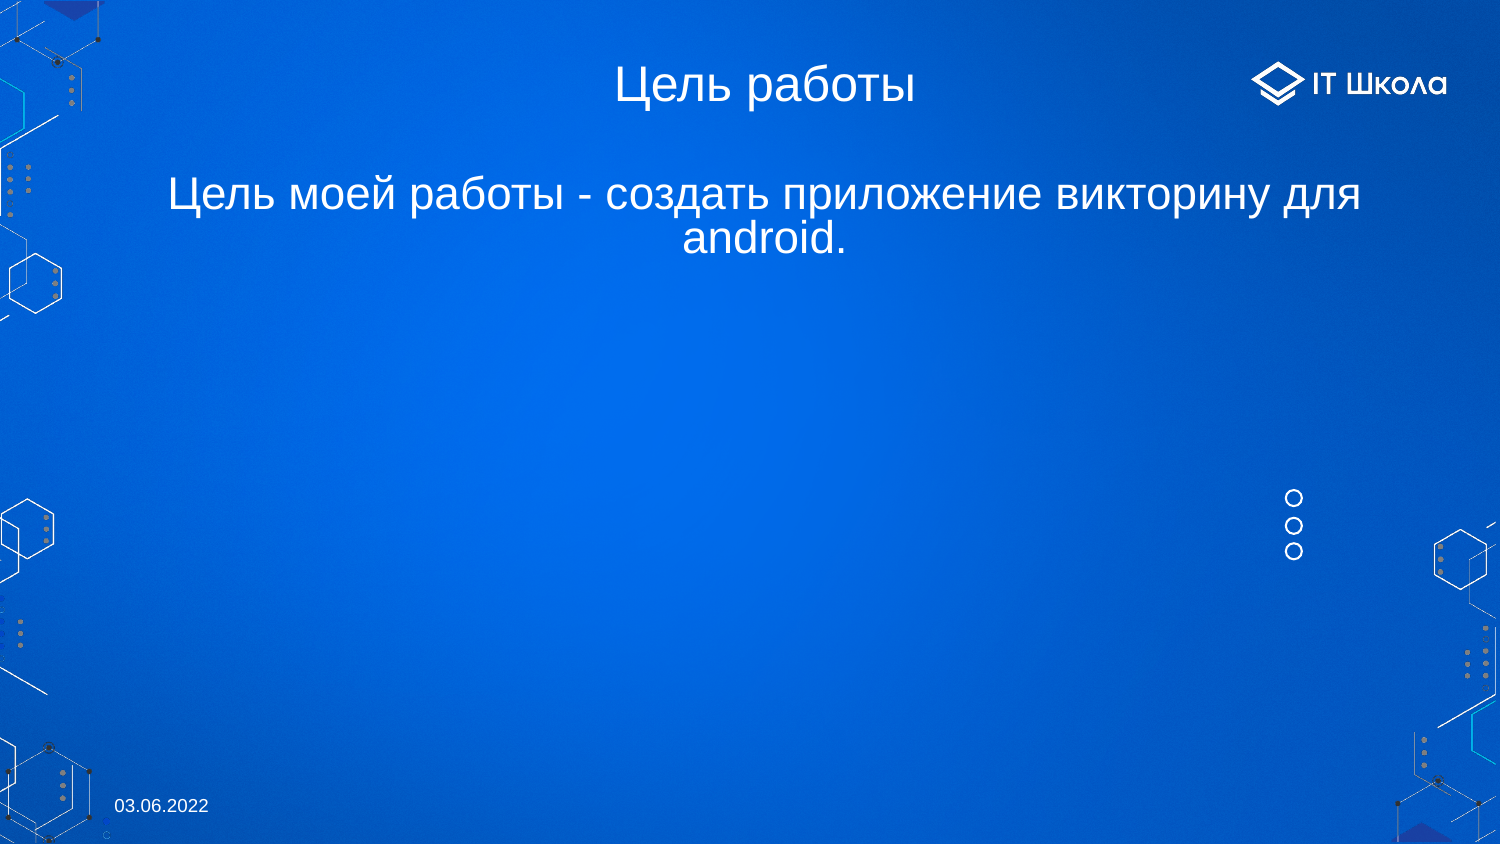

# Цель работы
Цель моей работы - создать приложение викторину для android.

03.06.2022